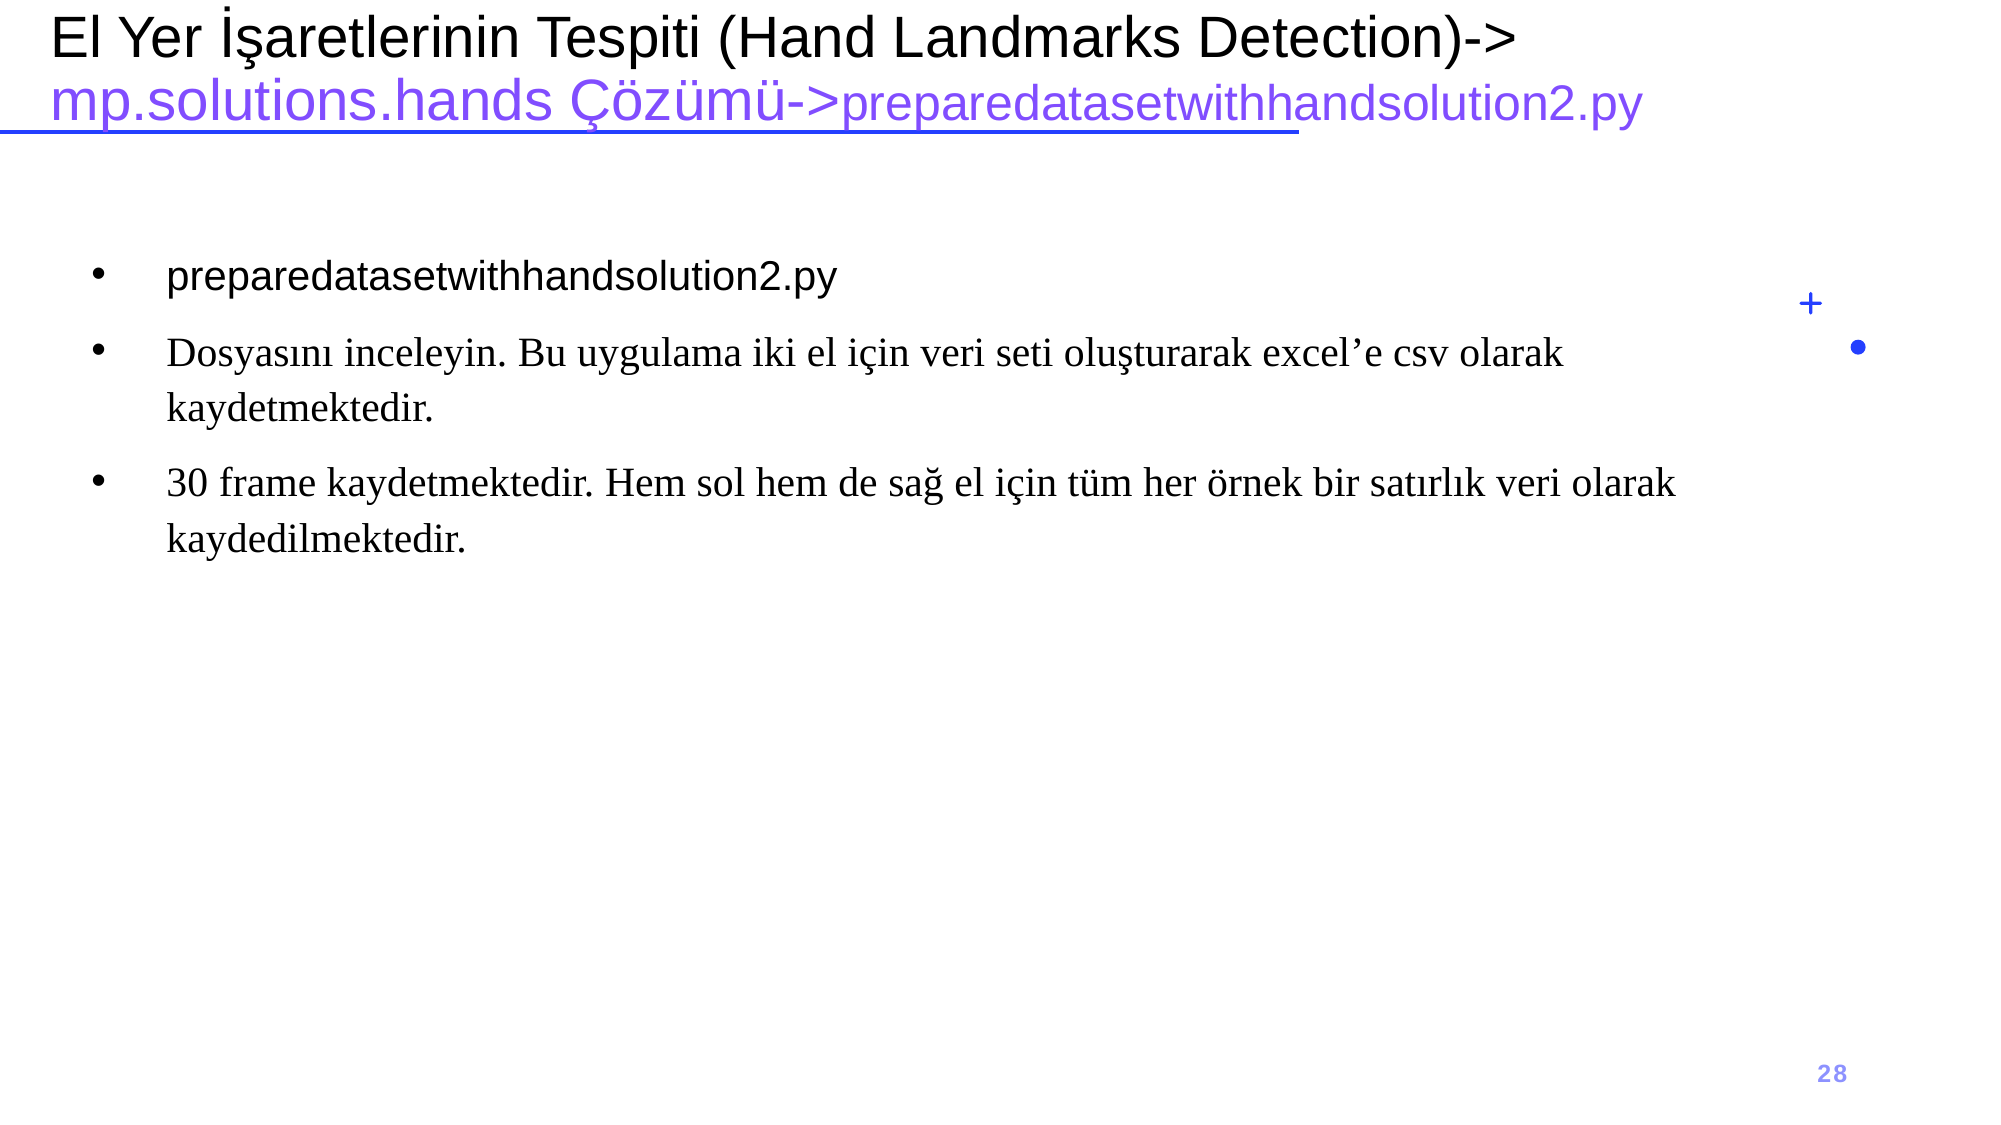

# El Yer İşaretlerinin Tespiti (Hand Landmarks Detection)-> mp.solutions.hands Çözümü->preparedatasetwithhandsolution2.py
preparedatasetwithhandsolution2.py
Dosyasını inceleyin. Bu uygulama iki el için veri seti oluşturarak excel’e csv olarak kaydetmektedir.
30 frame kaydetmektedir. Hem sol hem de sağ el için tüm her örnek bir satırlık veri olarak kaydedilmektedir.

28